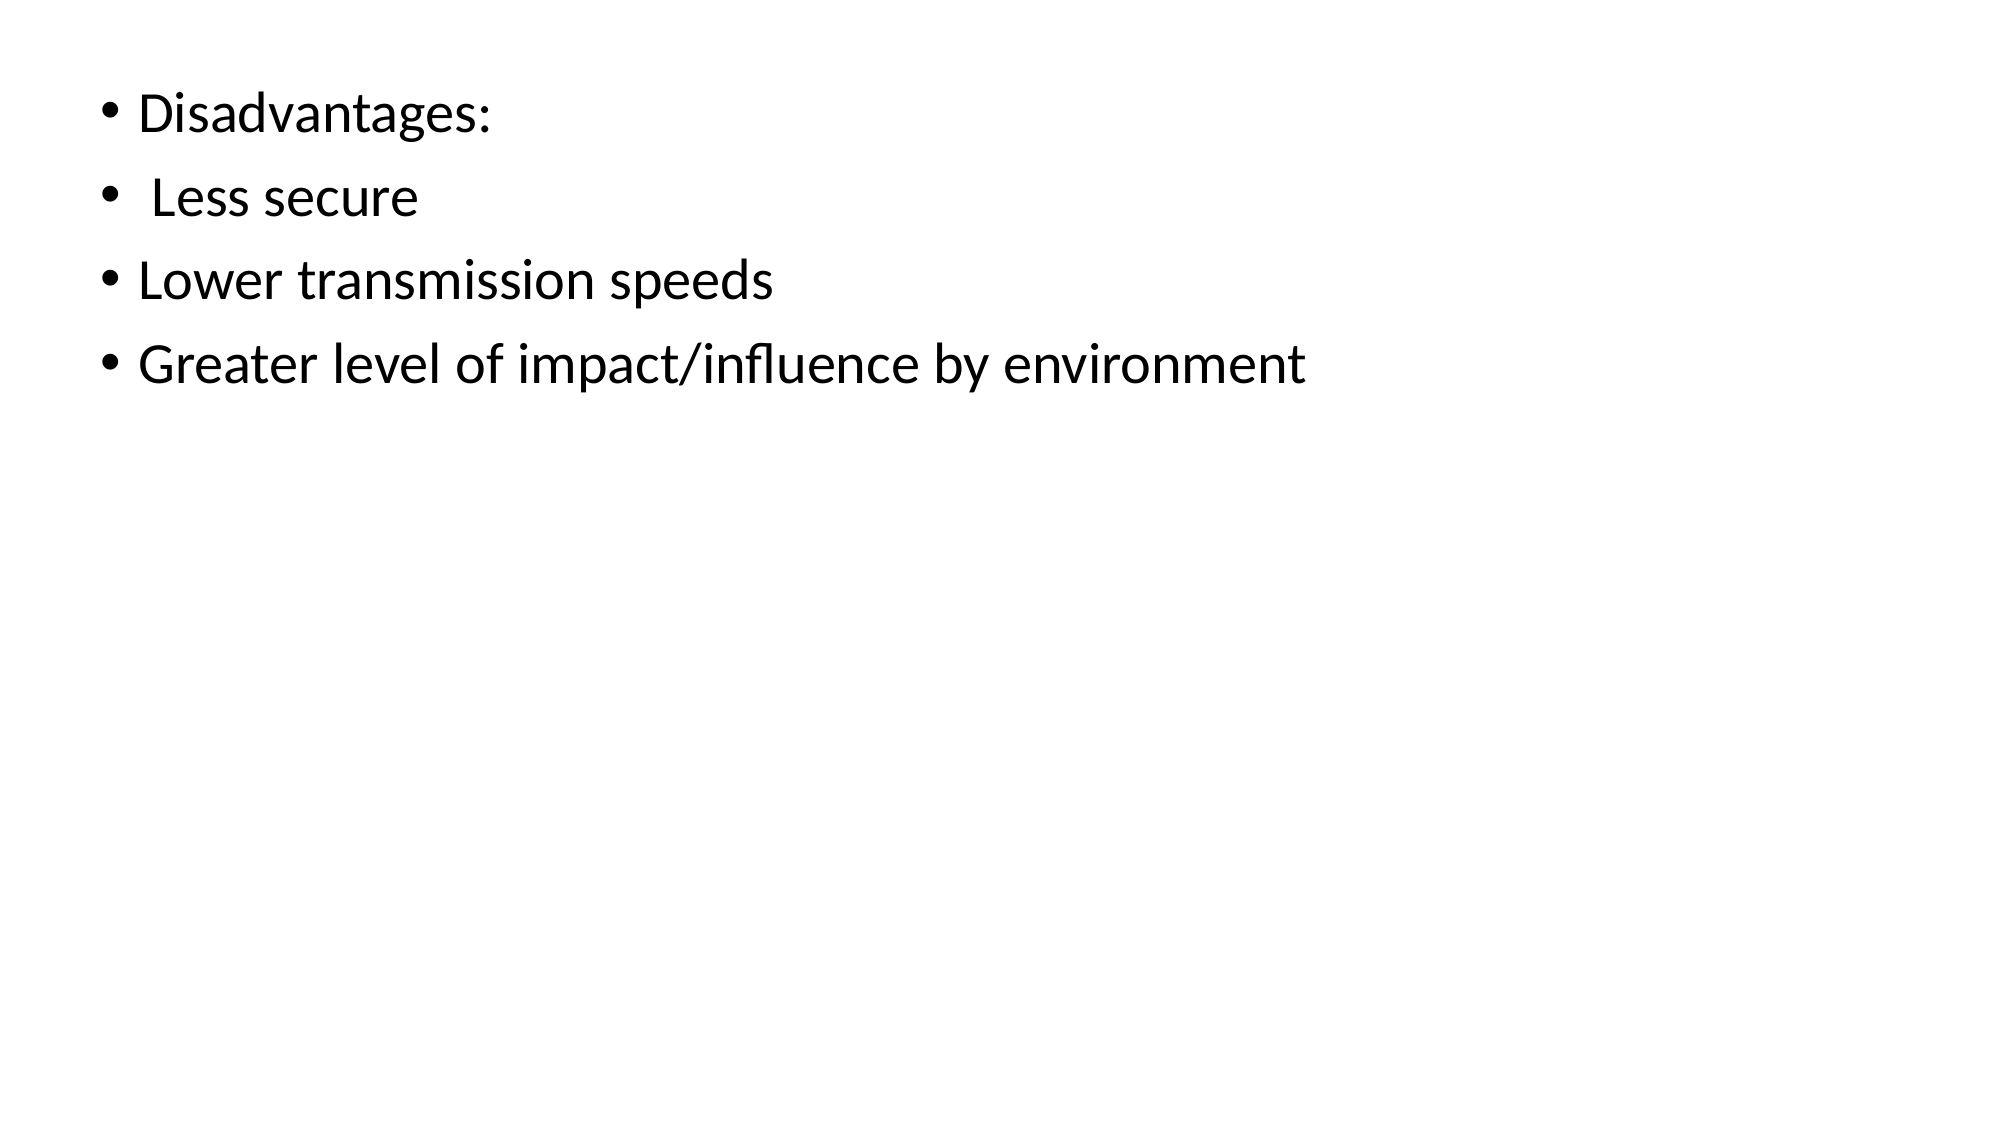

Disadvantages:
 Less secure
Lower transmission speeds
Greater level of impact/influence by environment